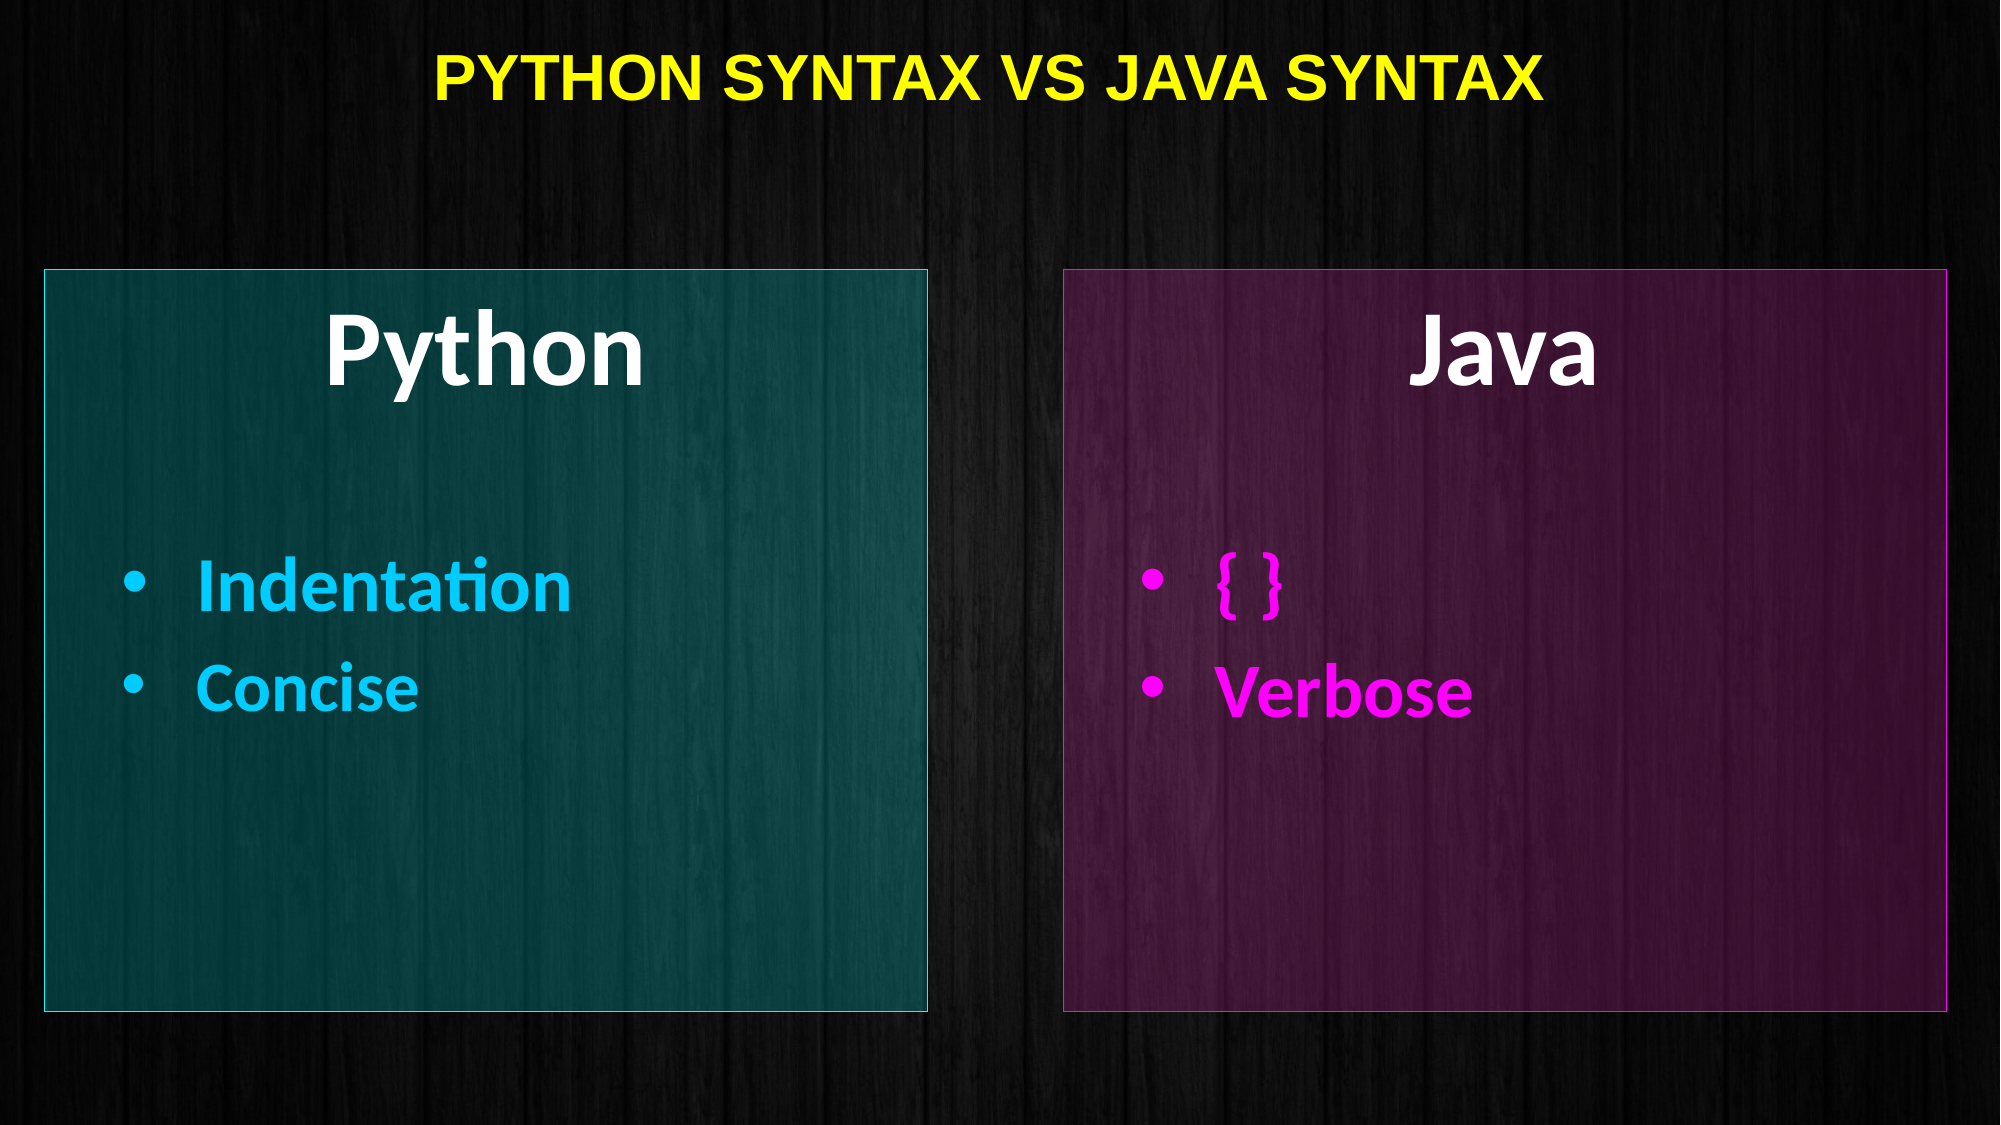

# Python Syntax vs Java Syntax
Java

{ }
Verbose
Python

Indentation
Concise